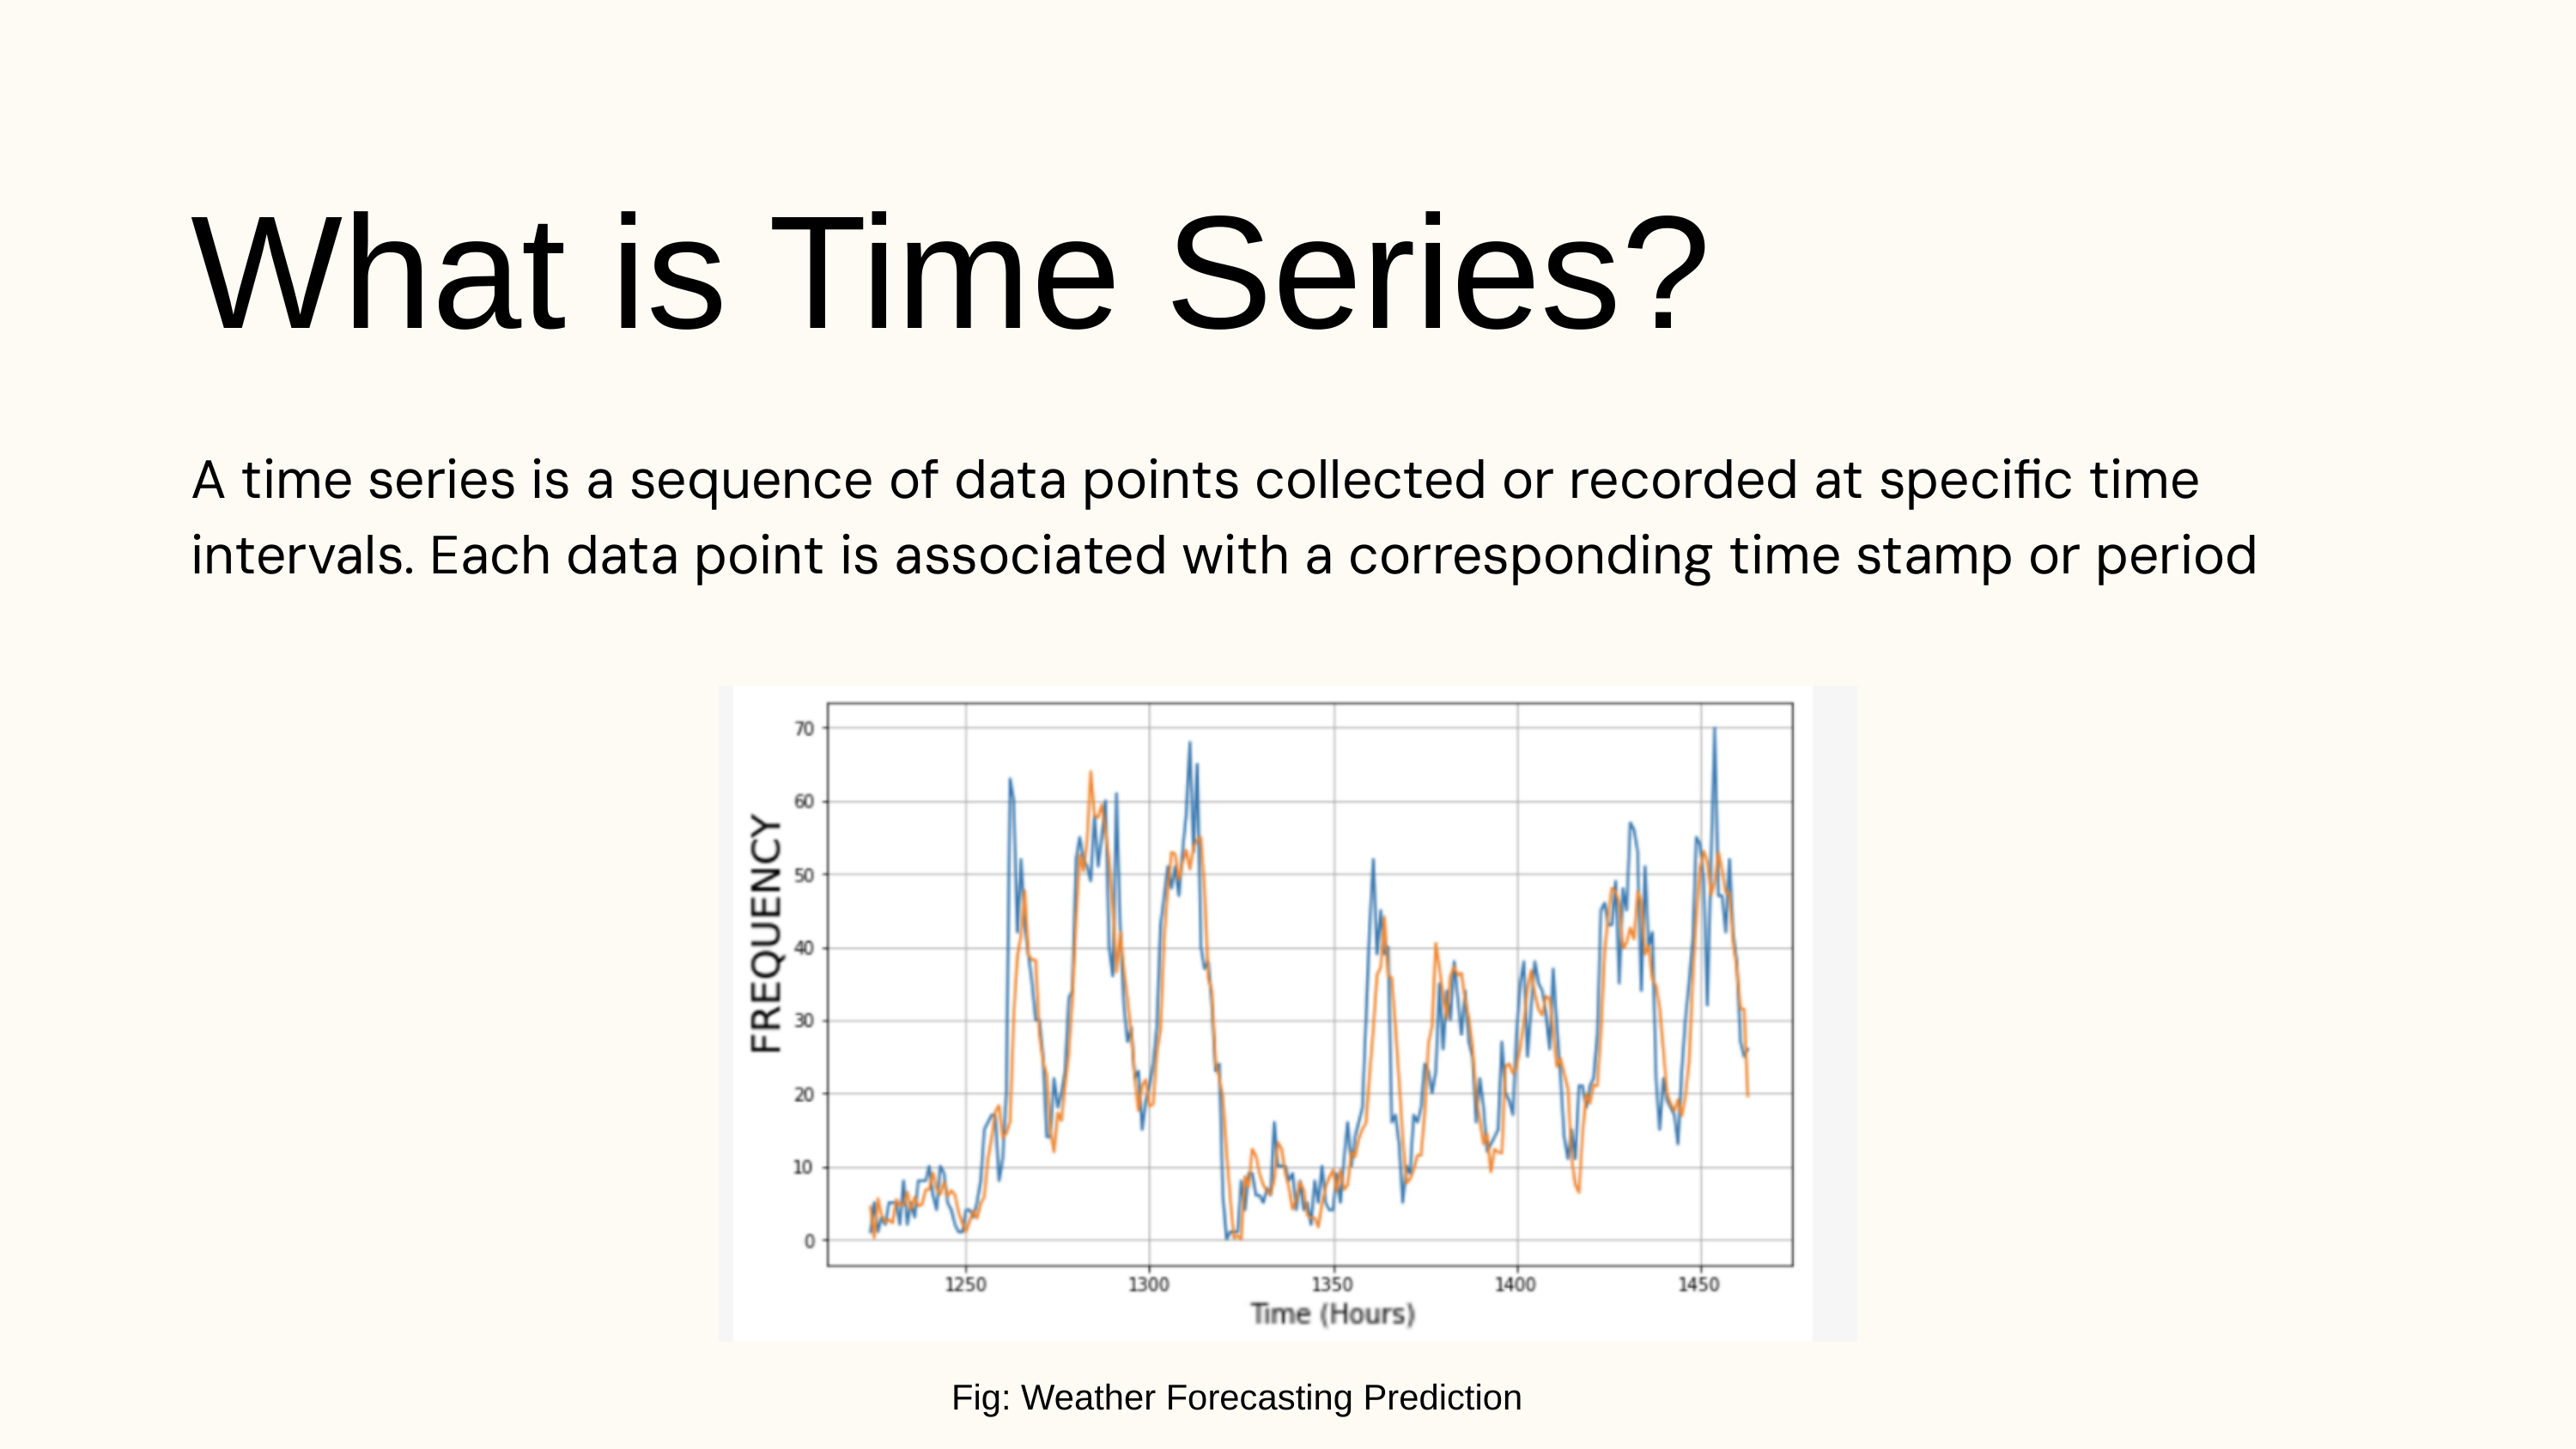

What is Time Series?
A time series is a sequence of data points collected or recorded at specific time intervals. Each data point is associated with a corresponding time stamp or period

Fig: Weather Forecasting Prediction